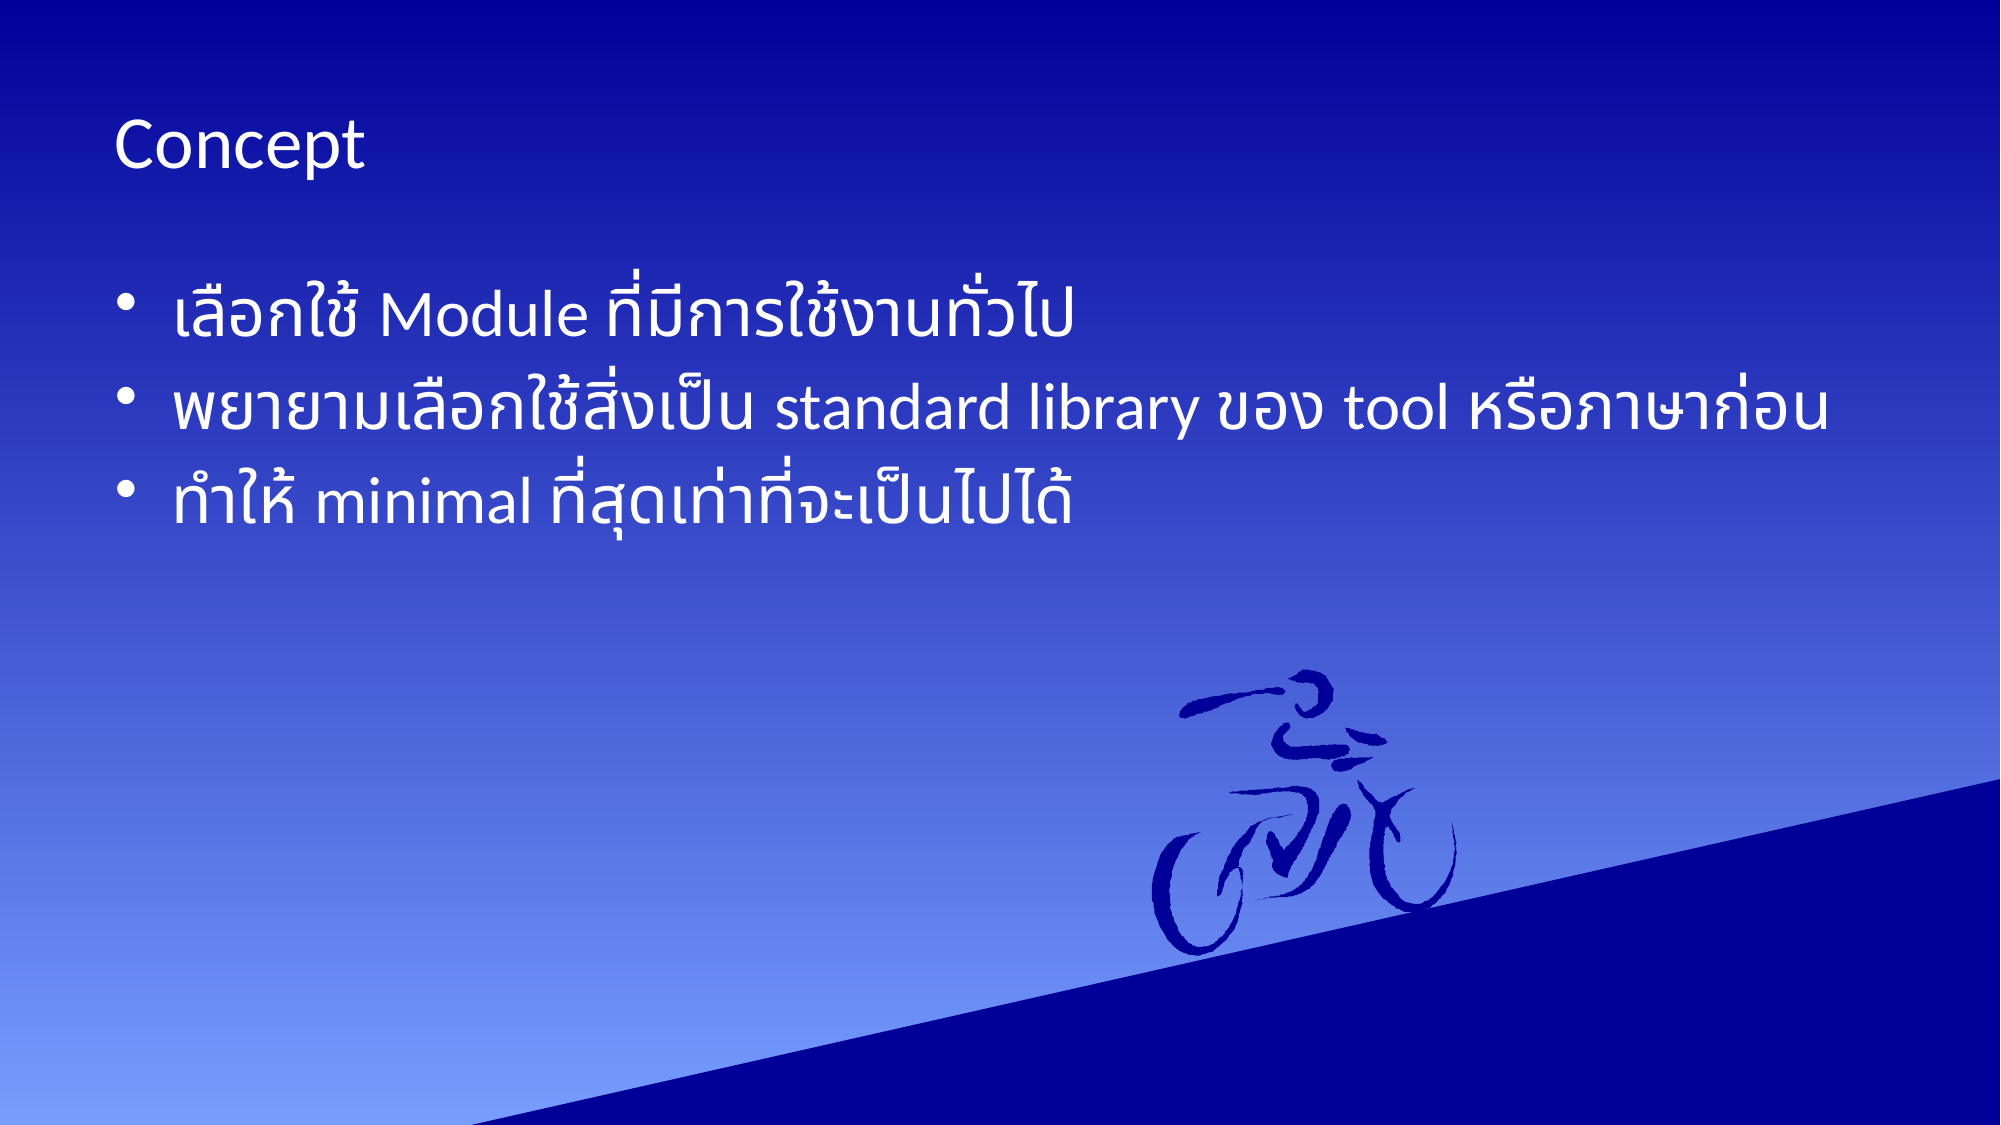

# Concept
เลือกใช้ Module ที่มีการใช้งานทั่วไป
พยายามเลือกใช้สิ่งเป็น standard library ของ tool หรือภาษาก่อน
ทำให้ minimal ที่สุดเท่าที่จะเป็นไปได้